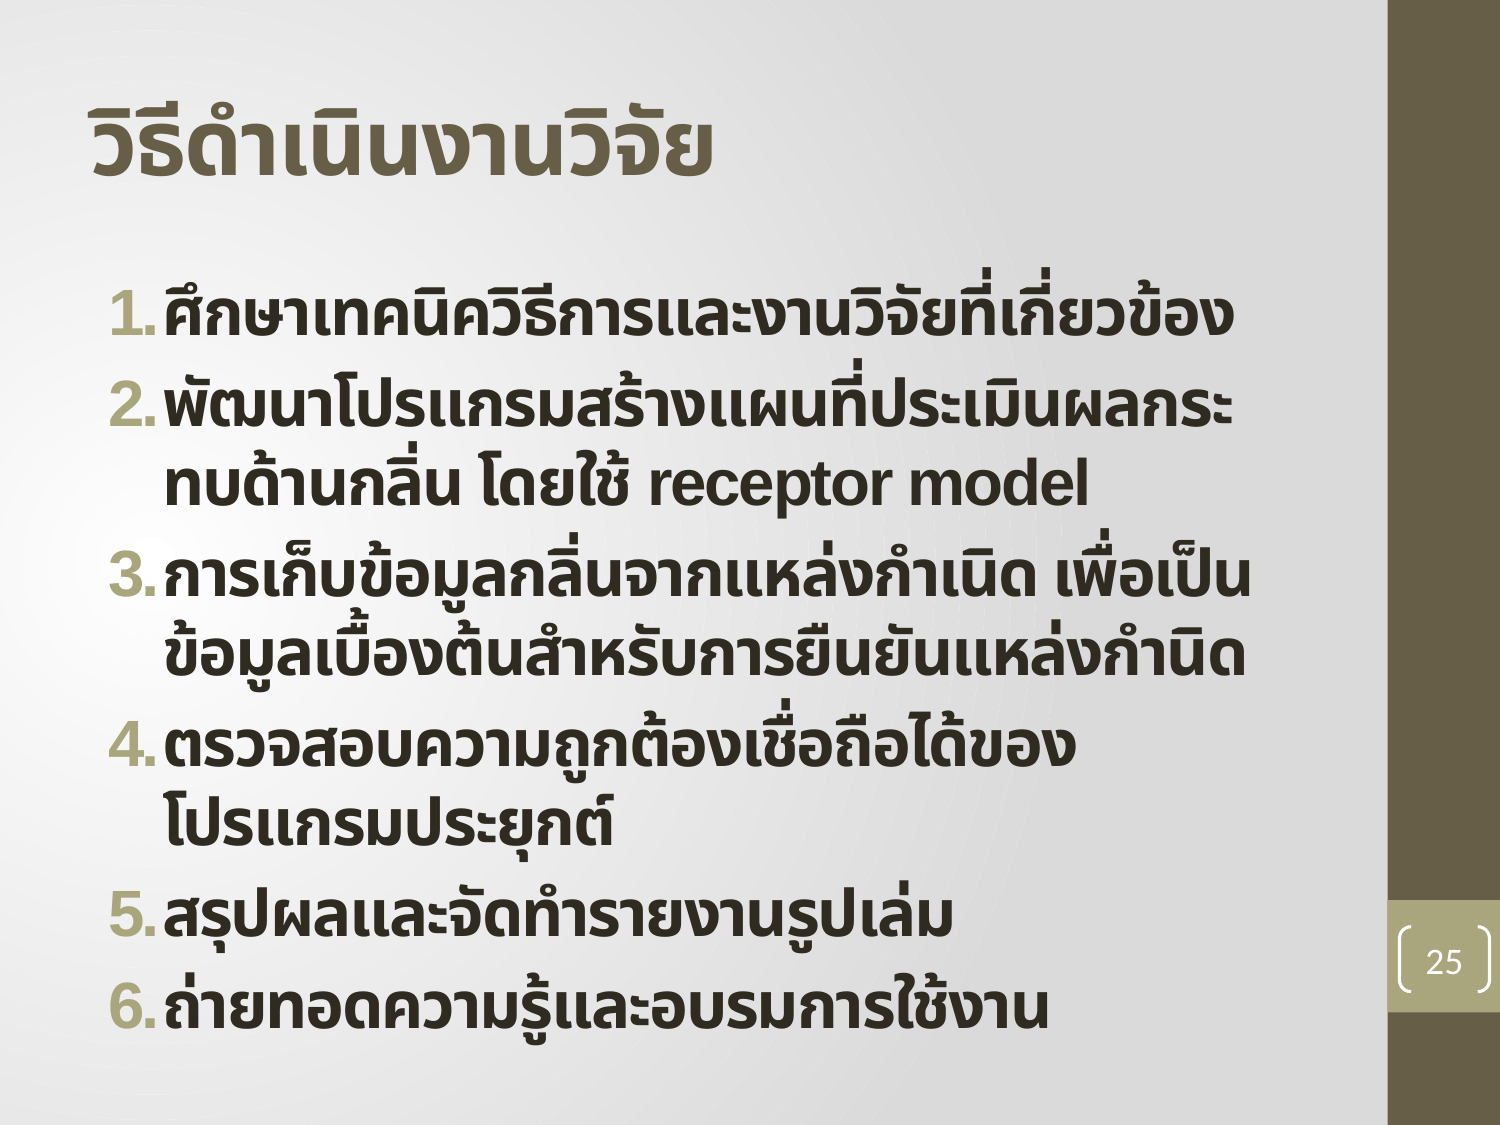

# วิธีดำเนินงานวิจัย
ศึกษาเทคนิควิธีการและงานวิจัยที่เกี่ยวข้อง
พัฒนาโปรแกรมสร้างแผนที่ประเมินผลกระทบด้านกลิ่น โดยใช้ receptor model
การเก็บข้อมูลกลิ่นจากแหล่งกำเนิด เพื่อเป็นข้อมูลเบื้องต้นสำหรับการยืนยันแหล่งกำนิด
ตรวจสอบความถูกต้องเชื่อถือได้ของโปรแกรมประยุกต์
สรุปผลและจัดทำรายงานรูปเล่ม
ถ่ายทอดความรู้และอบรมการใช้งาน

25